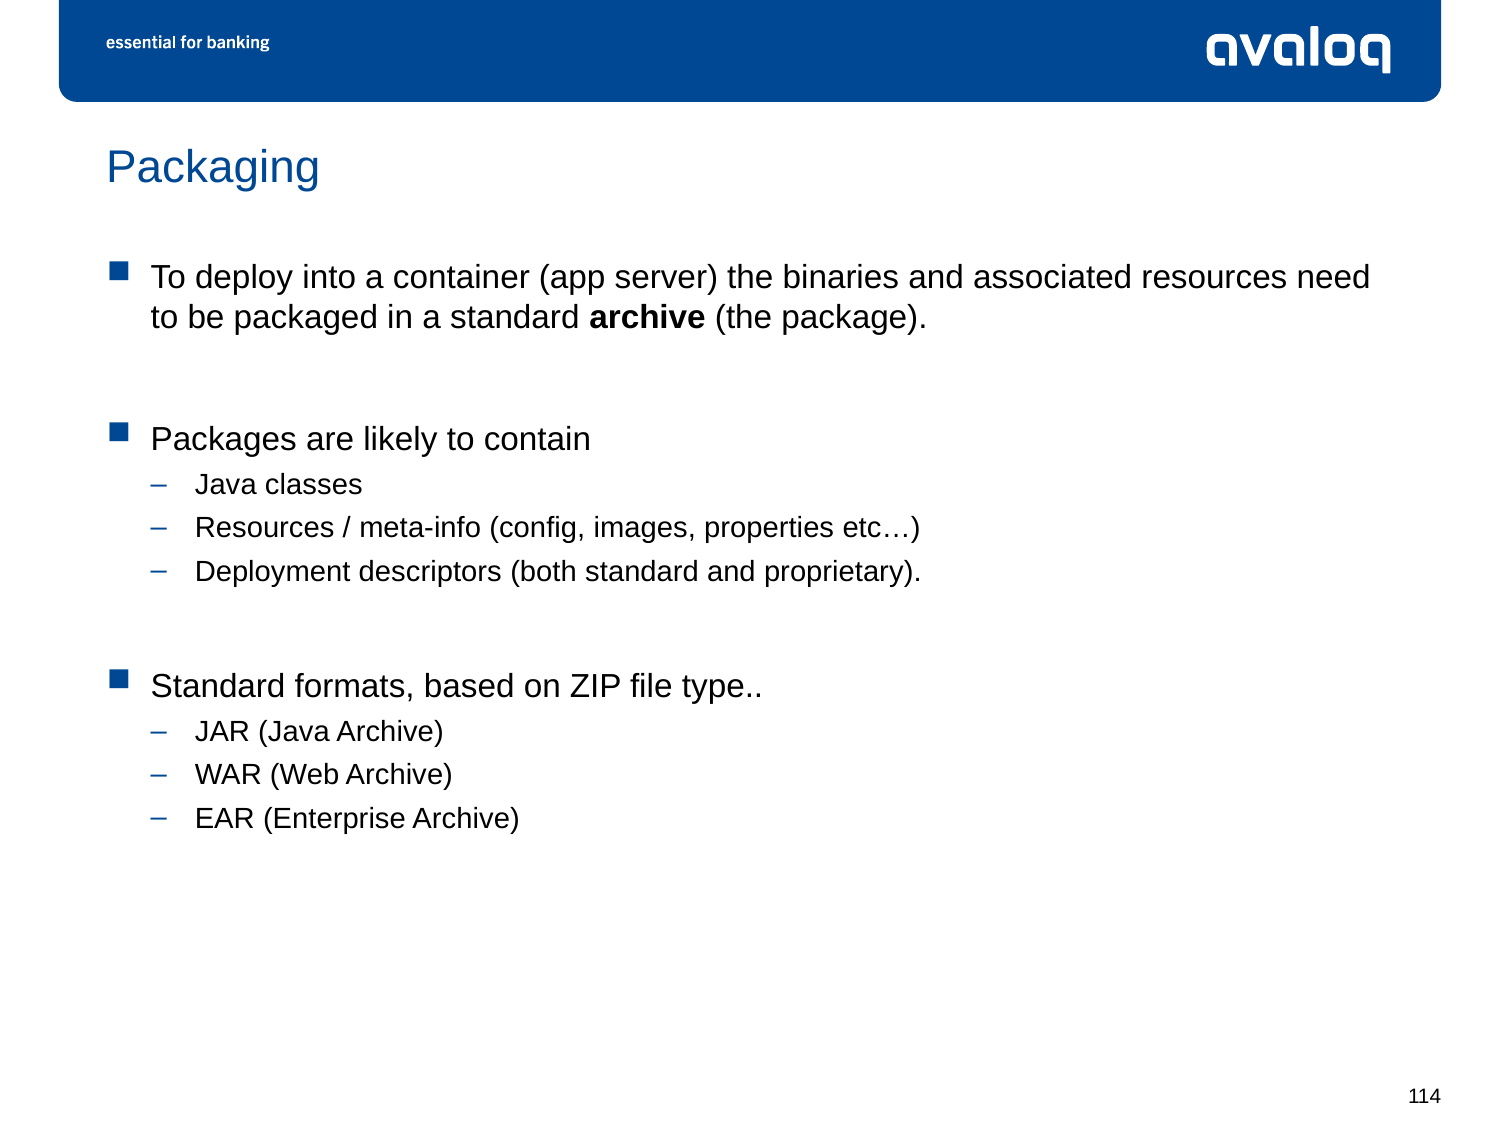

# Packaging
To deploy into a container (app server) the binaries and associated resources need to be packaged in a standard archive (the package).

Packages are likely to contain
Java classes
Resources / meta-info (config, images, properties etc…)
Deployment descriptors (both standard and proprietary).

Standard formats, based on ZIP file type..
JAR (Java Archive)
WAR (Web Archive)
EAR (Enterprise Archive)

114